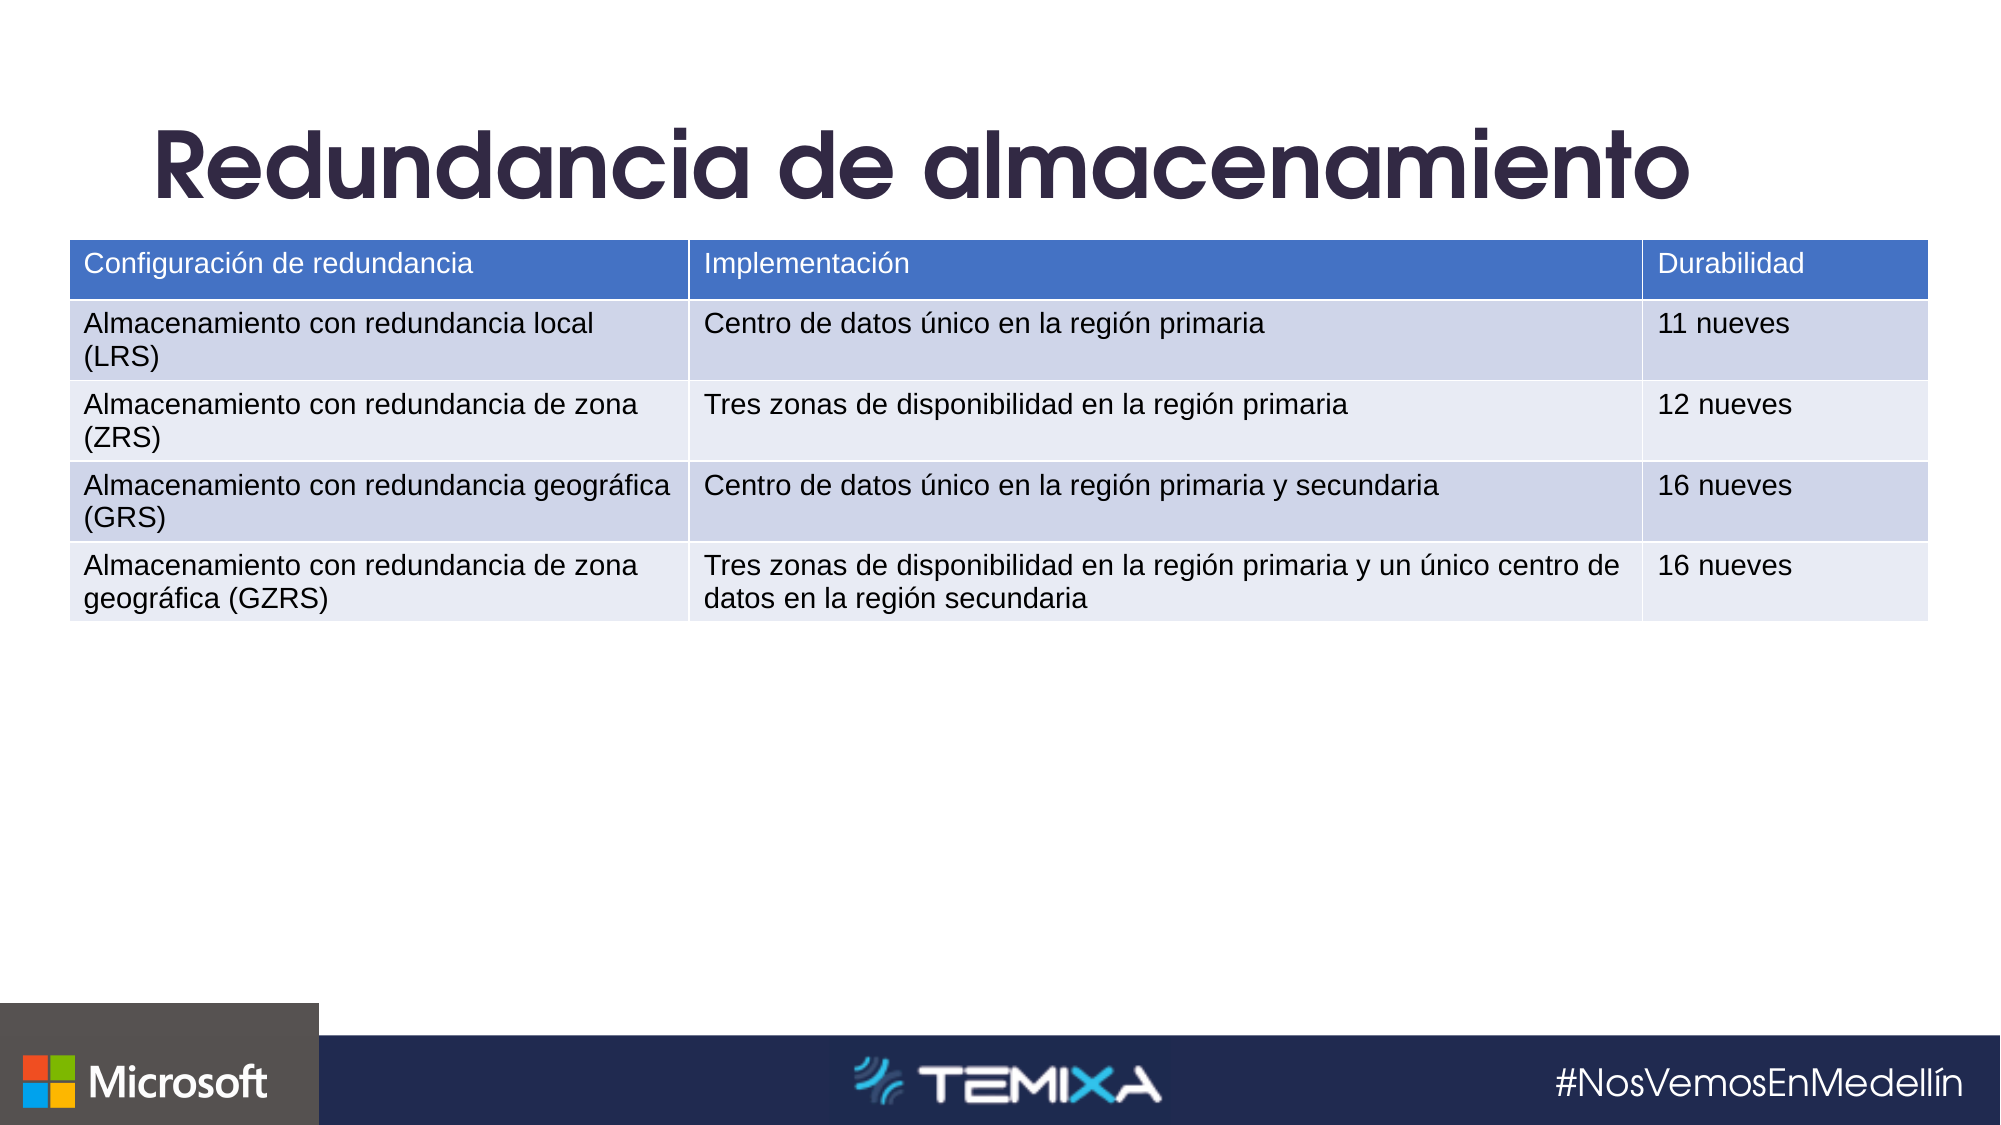

# Redundancia de almacenamiento
| Configuración de redundancia | Implementación | Durabilidad |
| --- | --- | --- |
| Almacenamiento con redundancia local (LRS) | Centro de datos único en la región primaria | 11 nueves |
| Almacenamiento con redundancia de zona (ZRS) | Tres zonas de disponibilidad en la región primaria | 12 nueves |
| Almacenamiento con redundancia geográfica (GRS) | Centro de datos único en la región primaria y secundaria | 16 nueves |
| Almacenamiento con redundancia de zona geográfica (GZRS) | Tres zonas de disponibilidad en la región primaria y un único centro de datos en la región secundaria | 16 nueves |